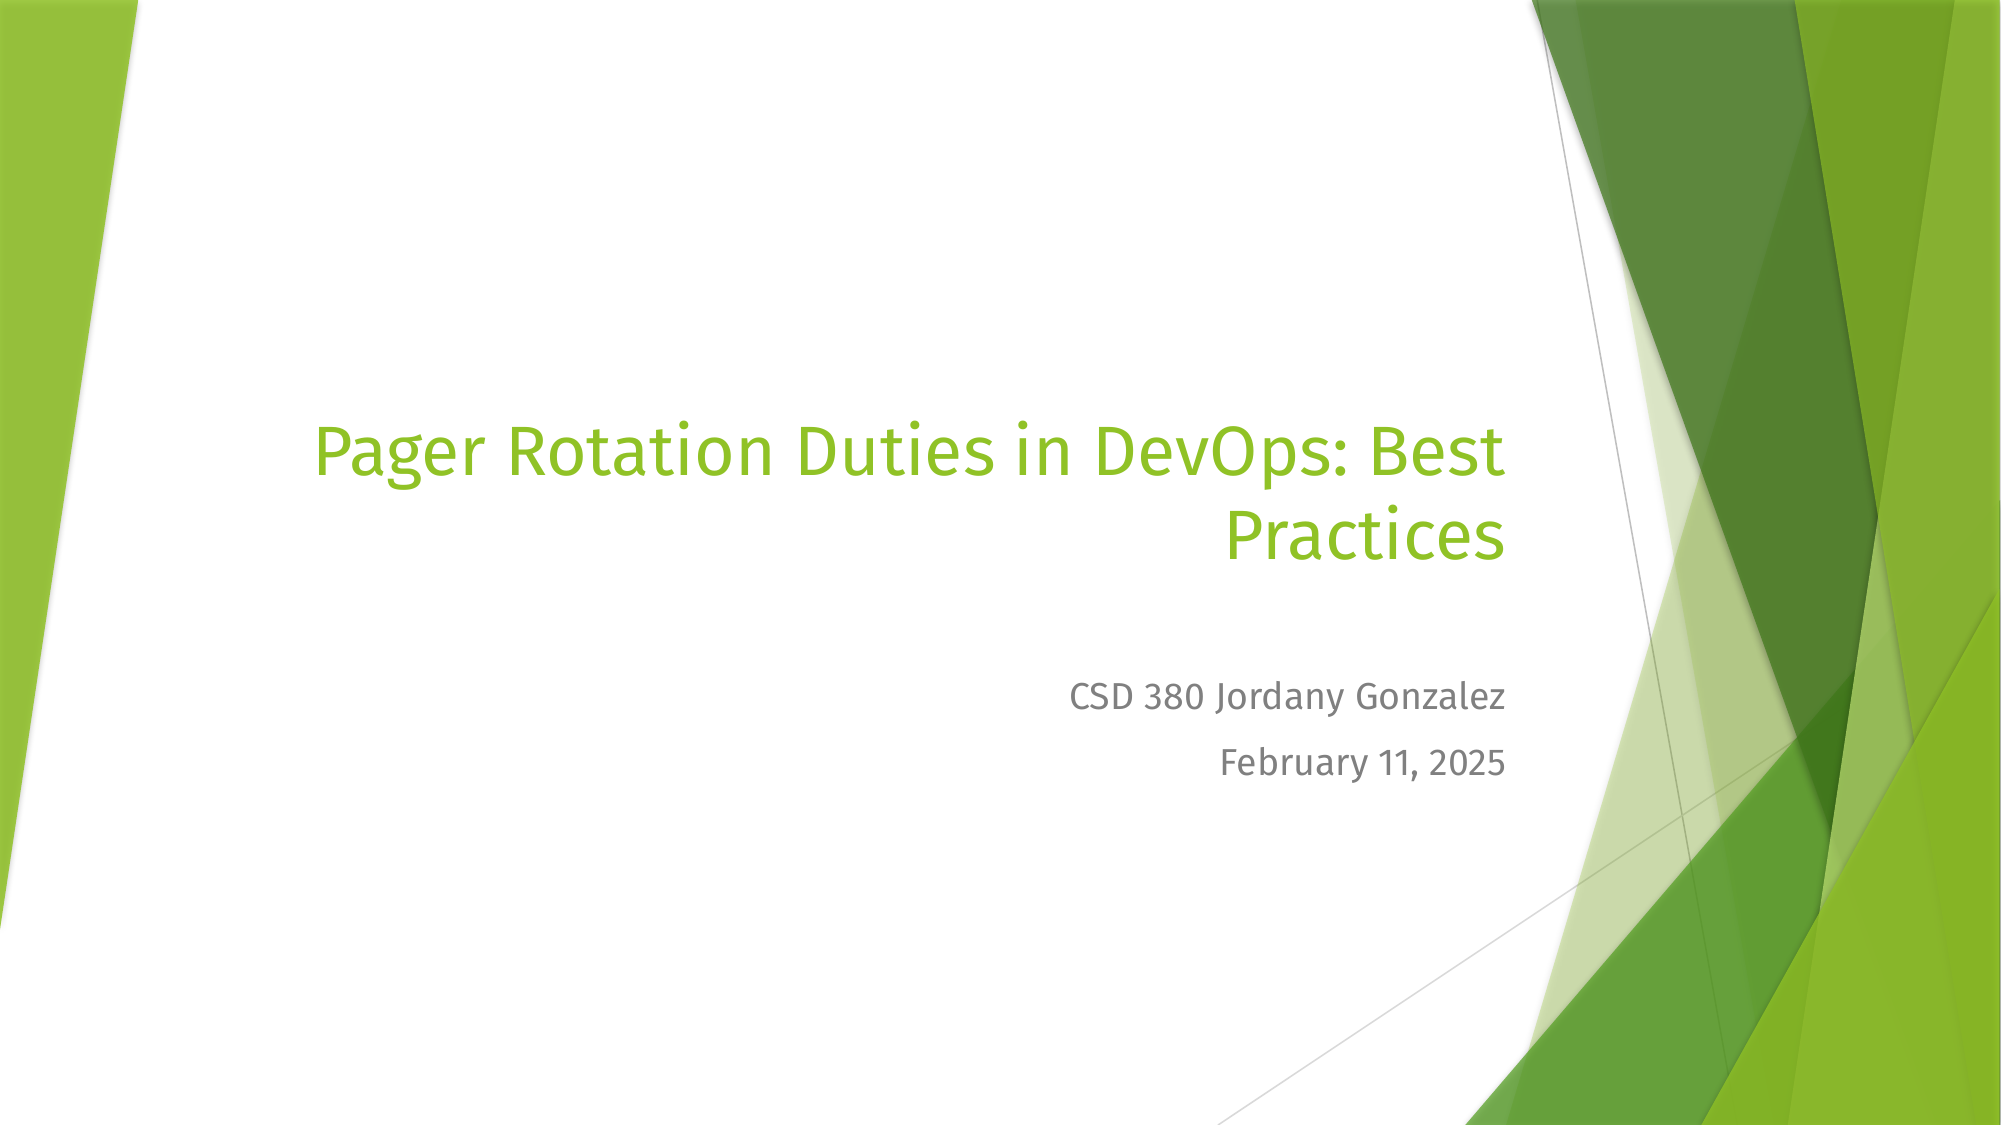

# Pager Rotation Duties in DevOps: Best Practices
CSD 380 Jordany Gonzalez
February 11, 2025